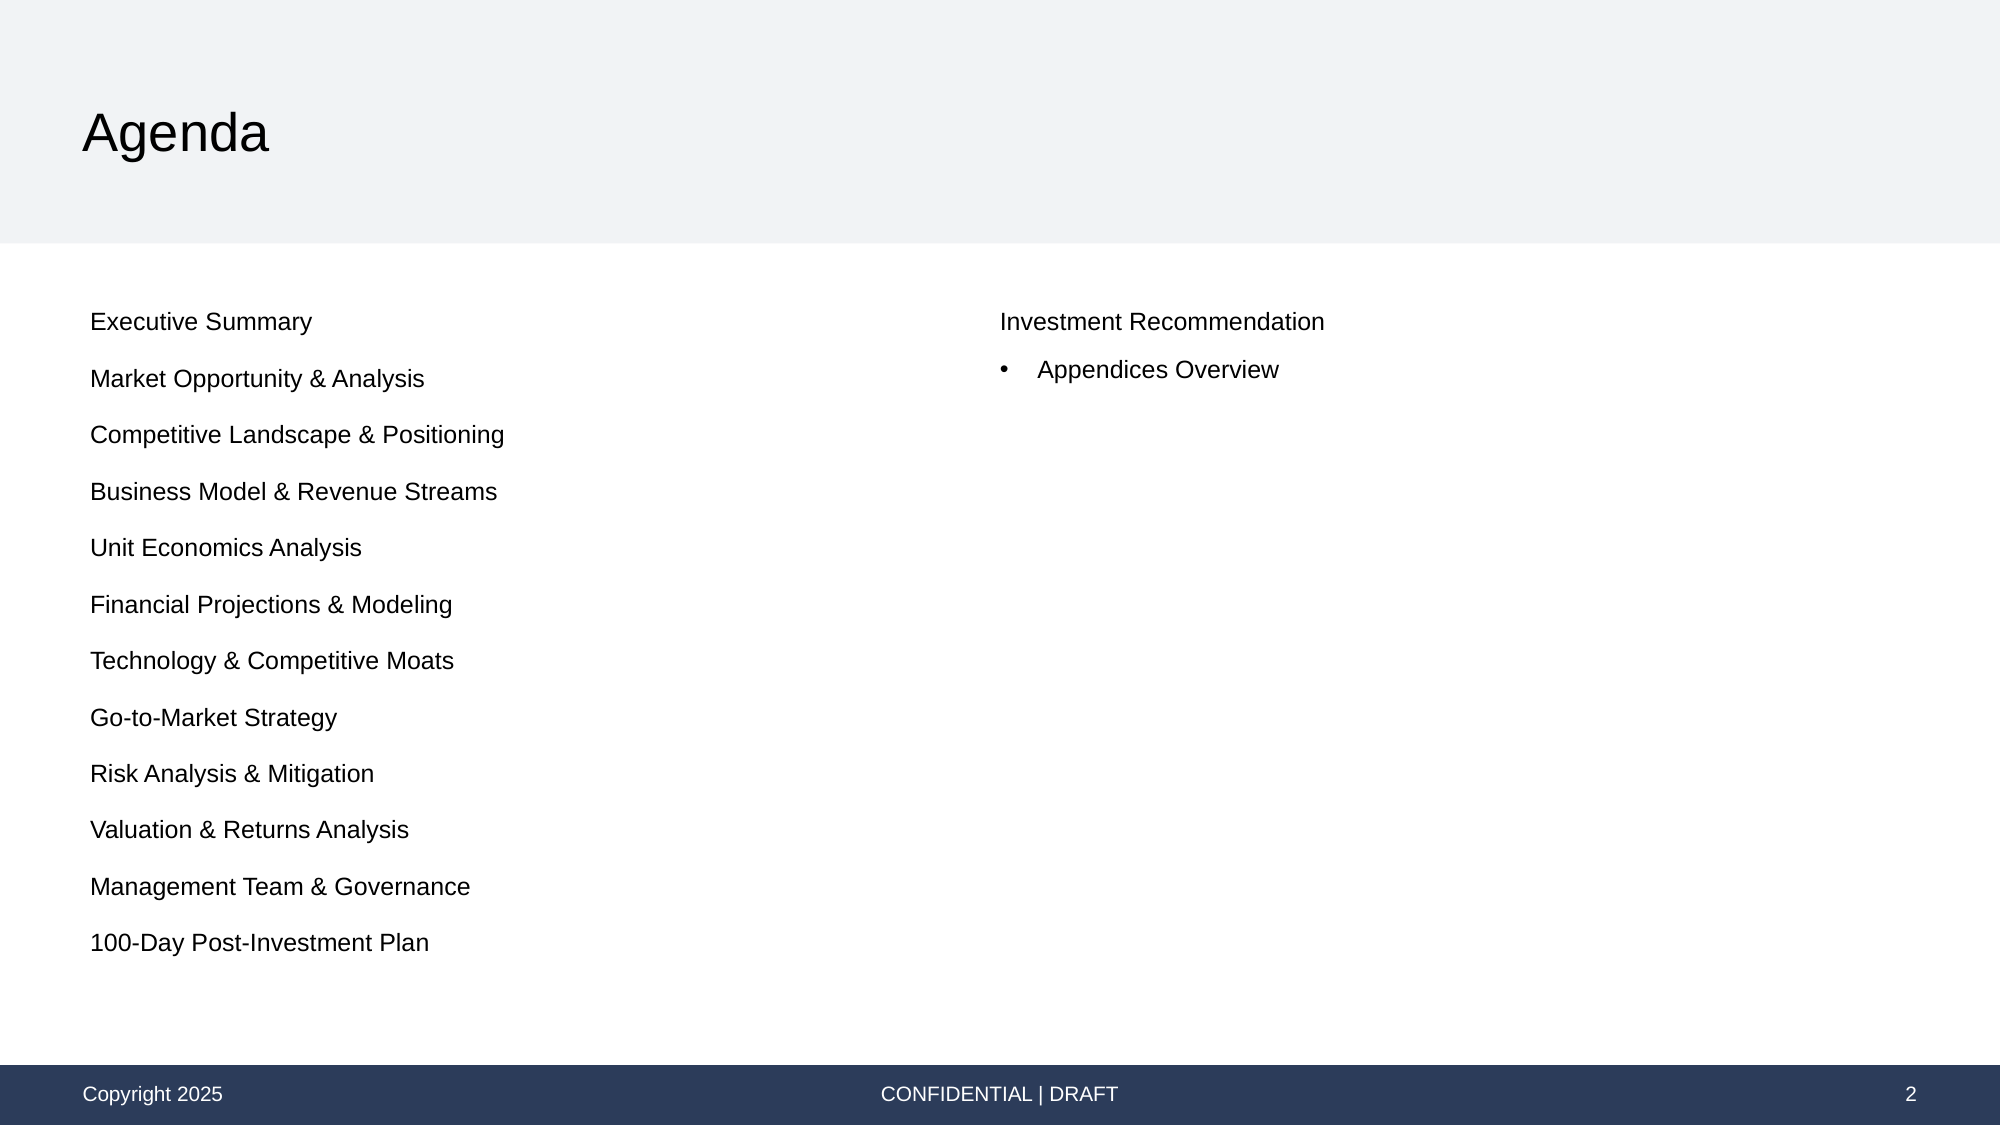

# Agenda
Executive Summary
Market Opportunity & Analysis
Competitive Landscape & Positioning
Business Model & Revenue Streams
Unit Economics Analysis
Financial Projections & Modeling
Technology & Competitive Moats
Go-to-Market Strategy
Risk Analysis & Mitigation
Valuation & Returns Analysis
Management Team & Governance
100-Day Post-Investment Plan
Investment Recommendation
Appendices Overview
CONFIDENTIAL | DRAFT
2